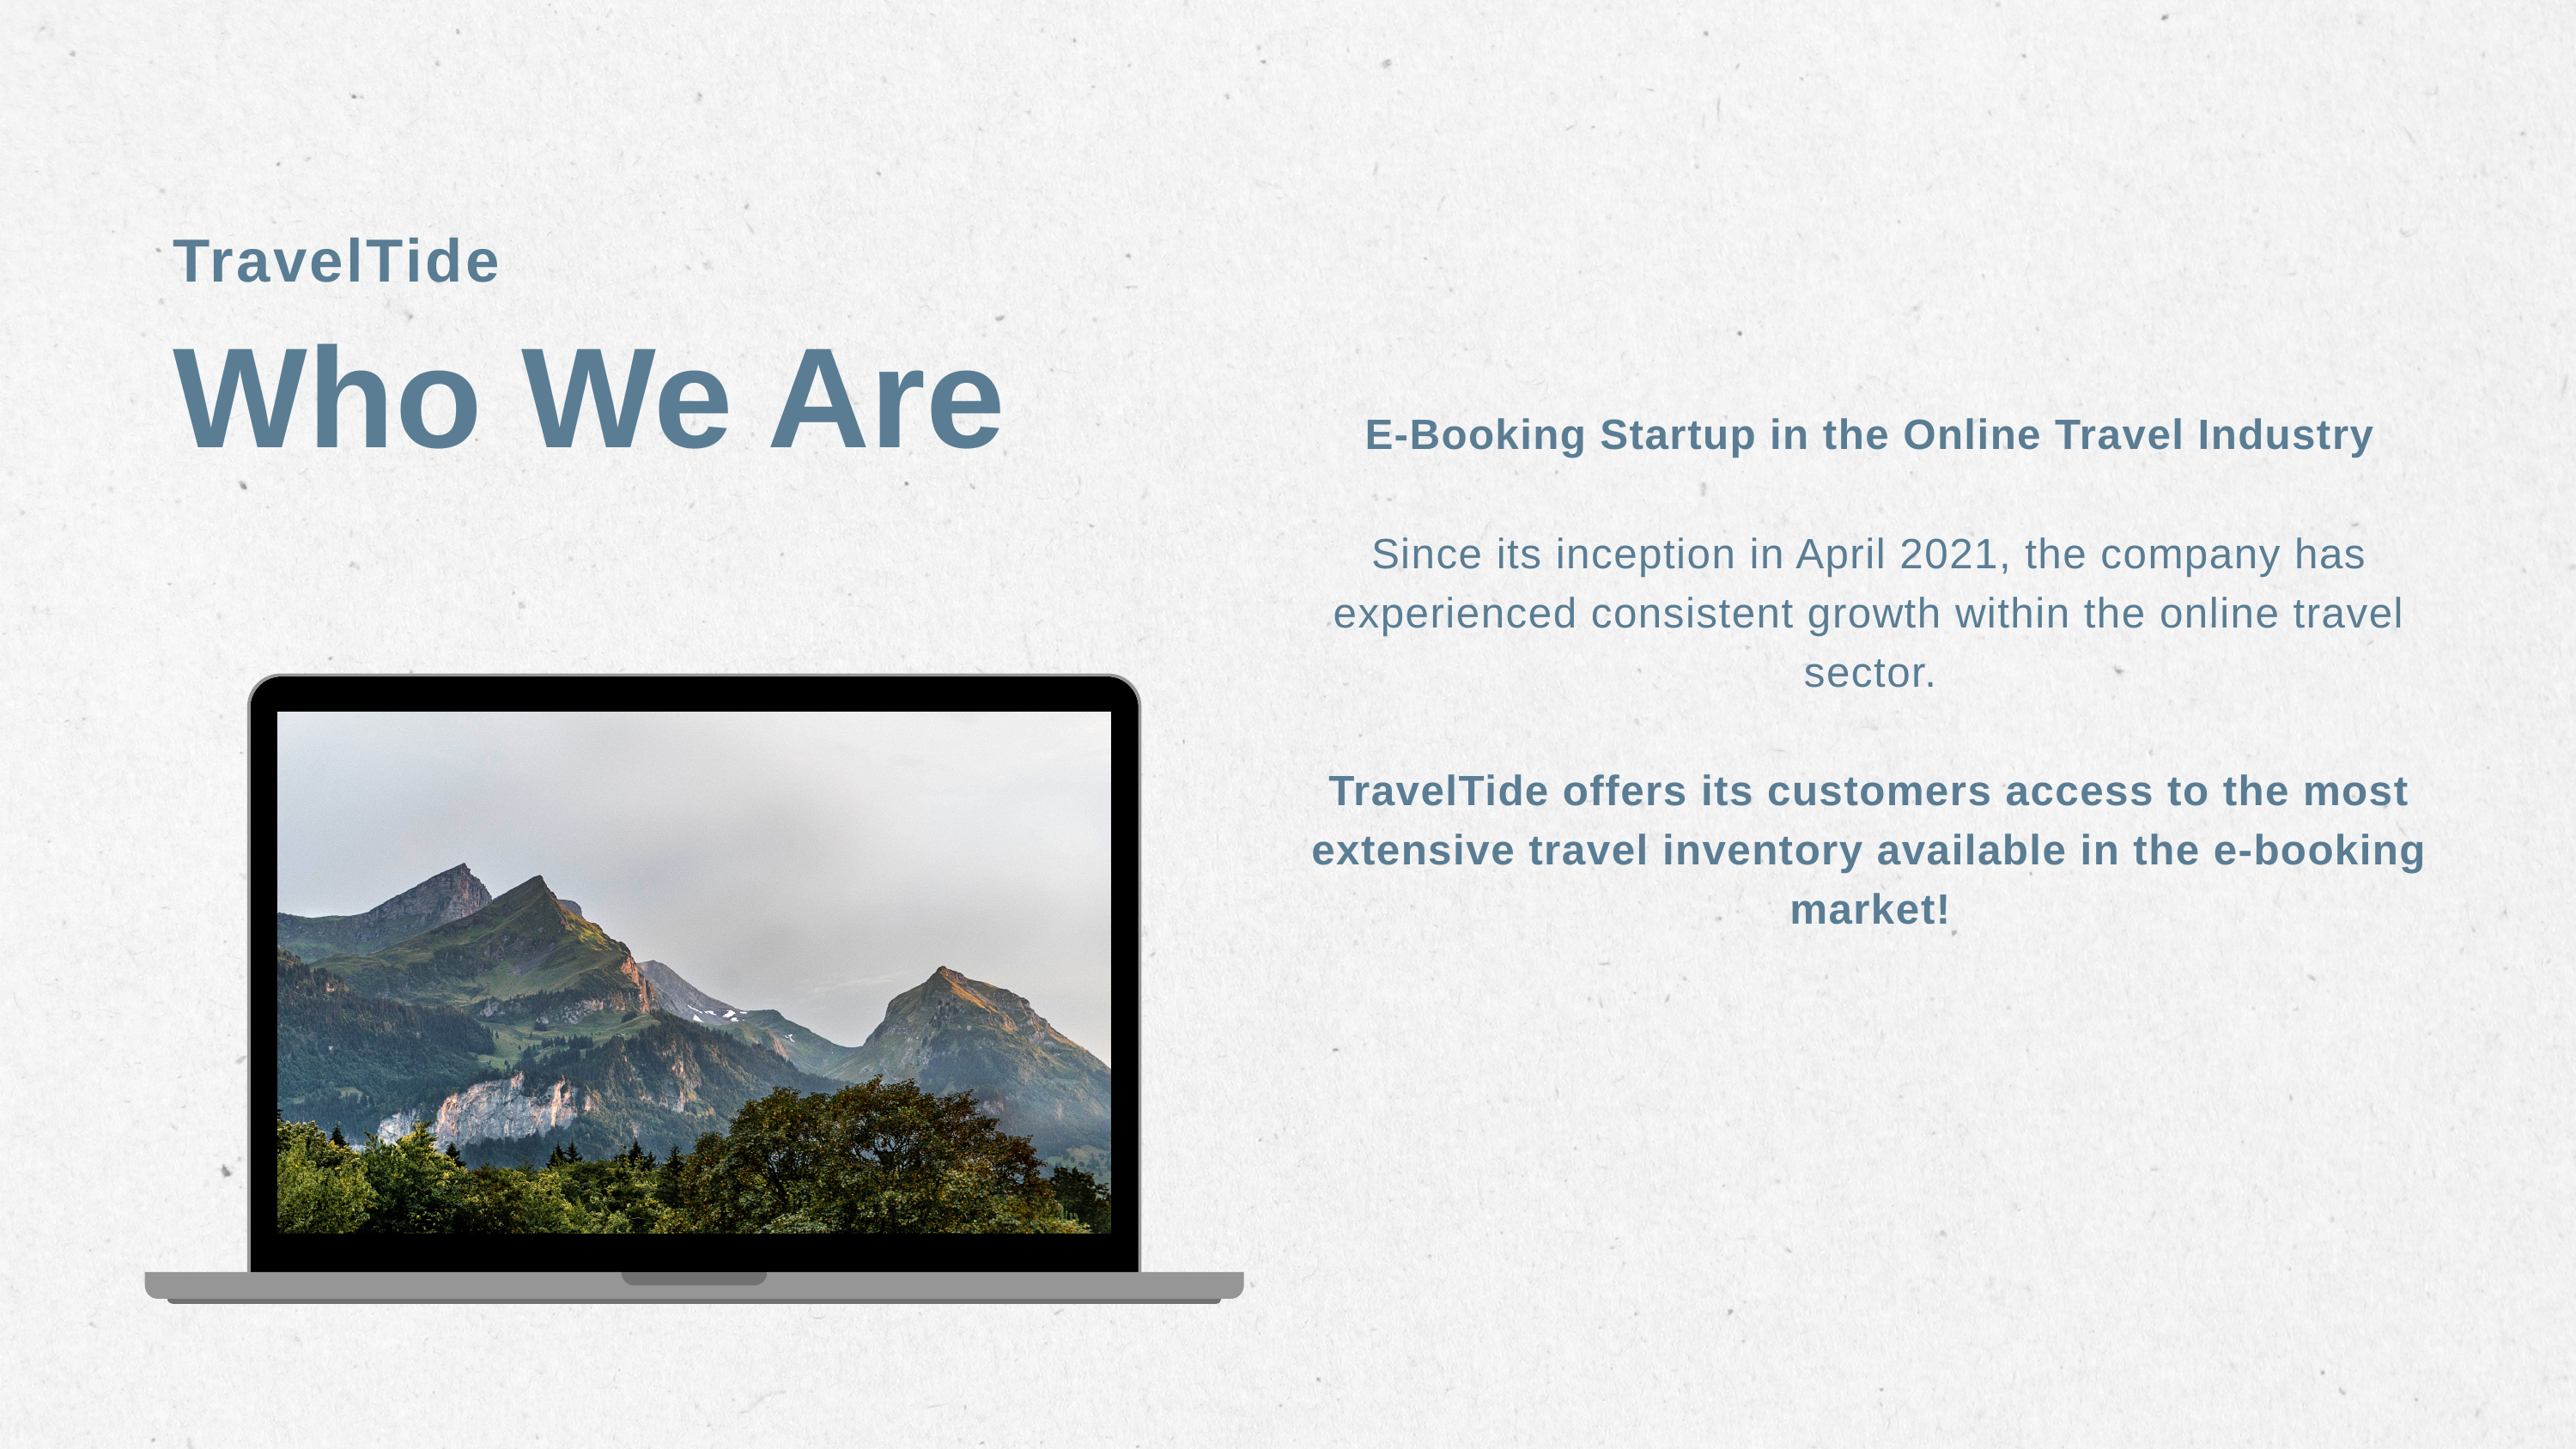

TravelTide
Who We Are
E-Booking Startup in the Online Travel Industry

Since its inception in April 2021, the company has experienced consistent growth within the online travel sector.

TravelTide offers its customers access to the most extensive travel inventory available in the e-booking market!